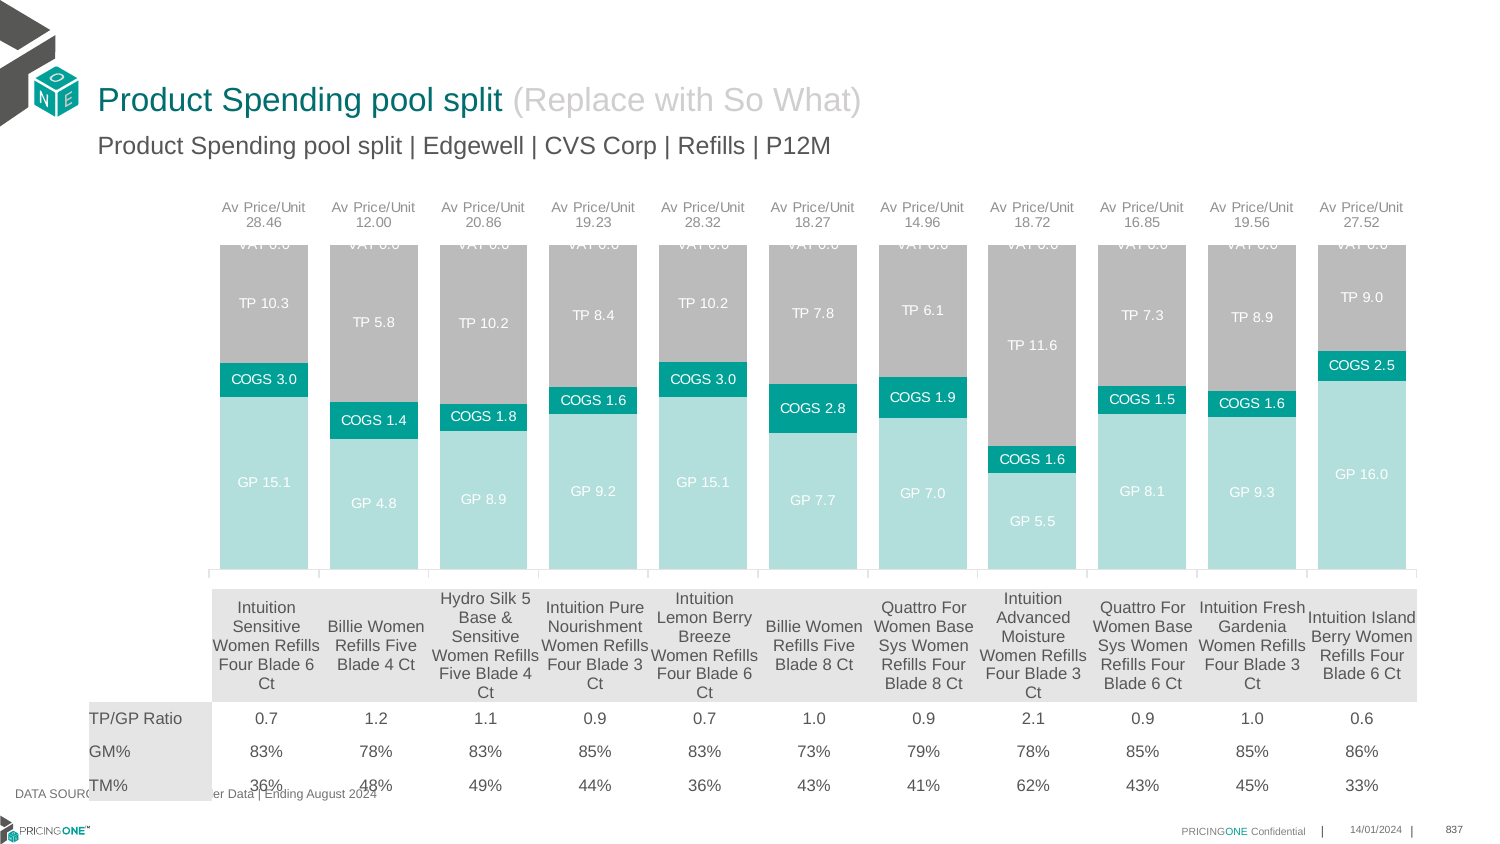

# Product Spending pool split (Replace with So What)
Product Spending pool split | Edgewell | CVS Corp | Refills | P12M

### Chart

| Category | GP | COGS | TP | VAT |
|---|---|---|---|---|
| Av Price/Unit 28.46 | 15.130286470528352 | 3.0053740914181 | 10.320809480664913 | 0.0 |
| Av Price/Unit 12.00 | 4.8332171441036405 | 1.3618953089414059 | 5.806806857641456 | 0.0 |
| Av Price/Unit 20.86 | 8.89101158452208 | 1.7705712565131975 | 10.202734876569572 | 0.0 |
| Av Price/Unit 19.23 | 9.204979075236496 | 1.6174043090796568 | 8.40580156838476 | 0.0 |
| Av Price/Unit 28.32 | 15.06130302008219 | 3.031720849810034 | 10.230082468791188 | 0.0 |
| Av Price/Unit 18.27 | 7.660799999999999 | 2.783 | 7.8254307692307705 | 0.0 |
| Av Price/Unit 14.96 | 6.979899999999999 | 1.8827 | 6.099537526919416 | 0.0 |
| Av Price/Unit 18.72 | 5.5368 | 1.6013 | 11.586710137219445 | 0.0 |
| Av Price/Unit 16.85 | 8.0968 | 1.4509 | 7.328138071798351 | 0.0 |
| Av Price/Unit 19.56 | 9.3257 | 1.6385 | 8.938077515802147 | 0.0 |
| Av Price/Unit 27.52 | 15.991576923076925 | 2.5476 | 8.981976923076921 | 0.0 |
|  | Intuition Sensitive Women Refills Four Blade 6 Ct | Billie Women Refills Five Blade 4 Ct | Hydro Silk 5 Base & Sensitive Women Refills Five Blade 4 Ct | Intuition Pure Nourishment Women Refills Four Blade 3 Ct | Intuition Lemon Berry Breeze Women Refills Four Blade 6 Ct | Billie Women Refills Five Blade 8 Ct | Quattro For Women Base Sys Women Refills Four Blade 8 Ct | Intuition Advanced Moisture Women Refills Four Blade 3 Ct | Quattro For Women Base Sys Women Refills Four Blade 6 Ct | Intuition Fresh Gardenia Women Refills Four Blade 3 Ct | Intuition Island Berry Women Refills Four Blade 6 Ct |
| --- | --- | --- | --- | --- | --- | --- | --- | --- | --- | --- | --- |
| TP/GP Ratio | 0.7 | 1.2 | 1.1 | 0.9 | 0.7 | 1.0 | 0.9 | 2.1 | 0.9 | 1.0 | 0.6 |
| GM% | 83% | 78% | 83% | 85% | 83% | 73% | 79% | 78% | 85% | 85% | 86% |
| TM% | 36% | 48% | 49% | 44% | 36% | 43% | 41% | 62% | 43% | 45% | 33% |
DATA SOURCE: Trade Panel/Retailer Data | Ending August 2024

14/01/2024
837